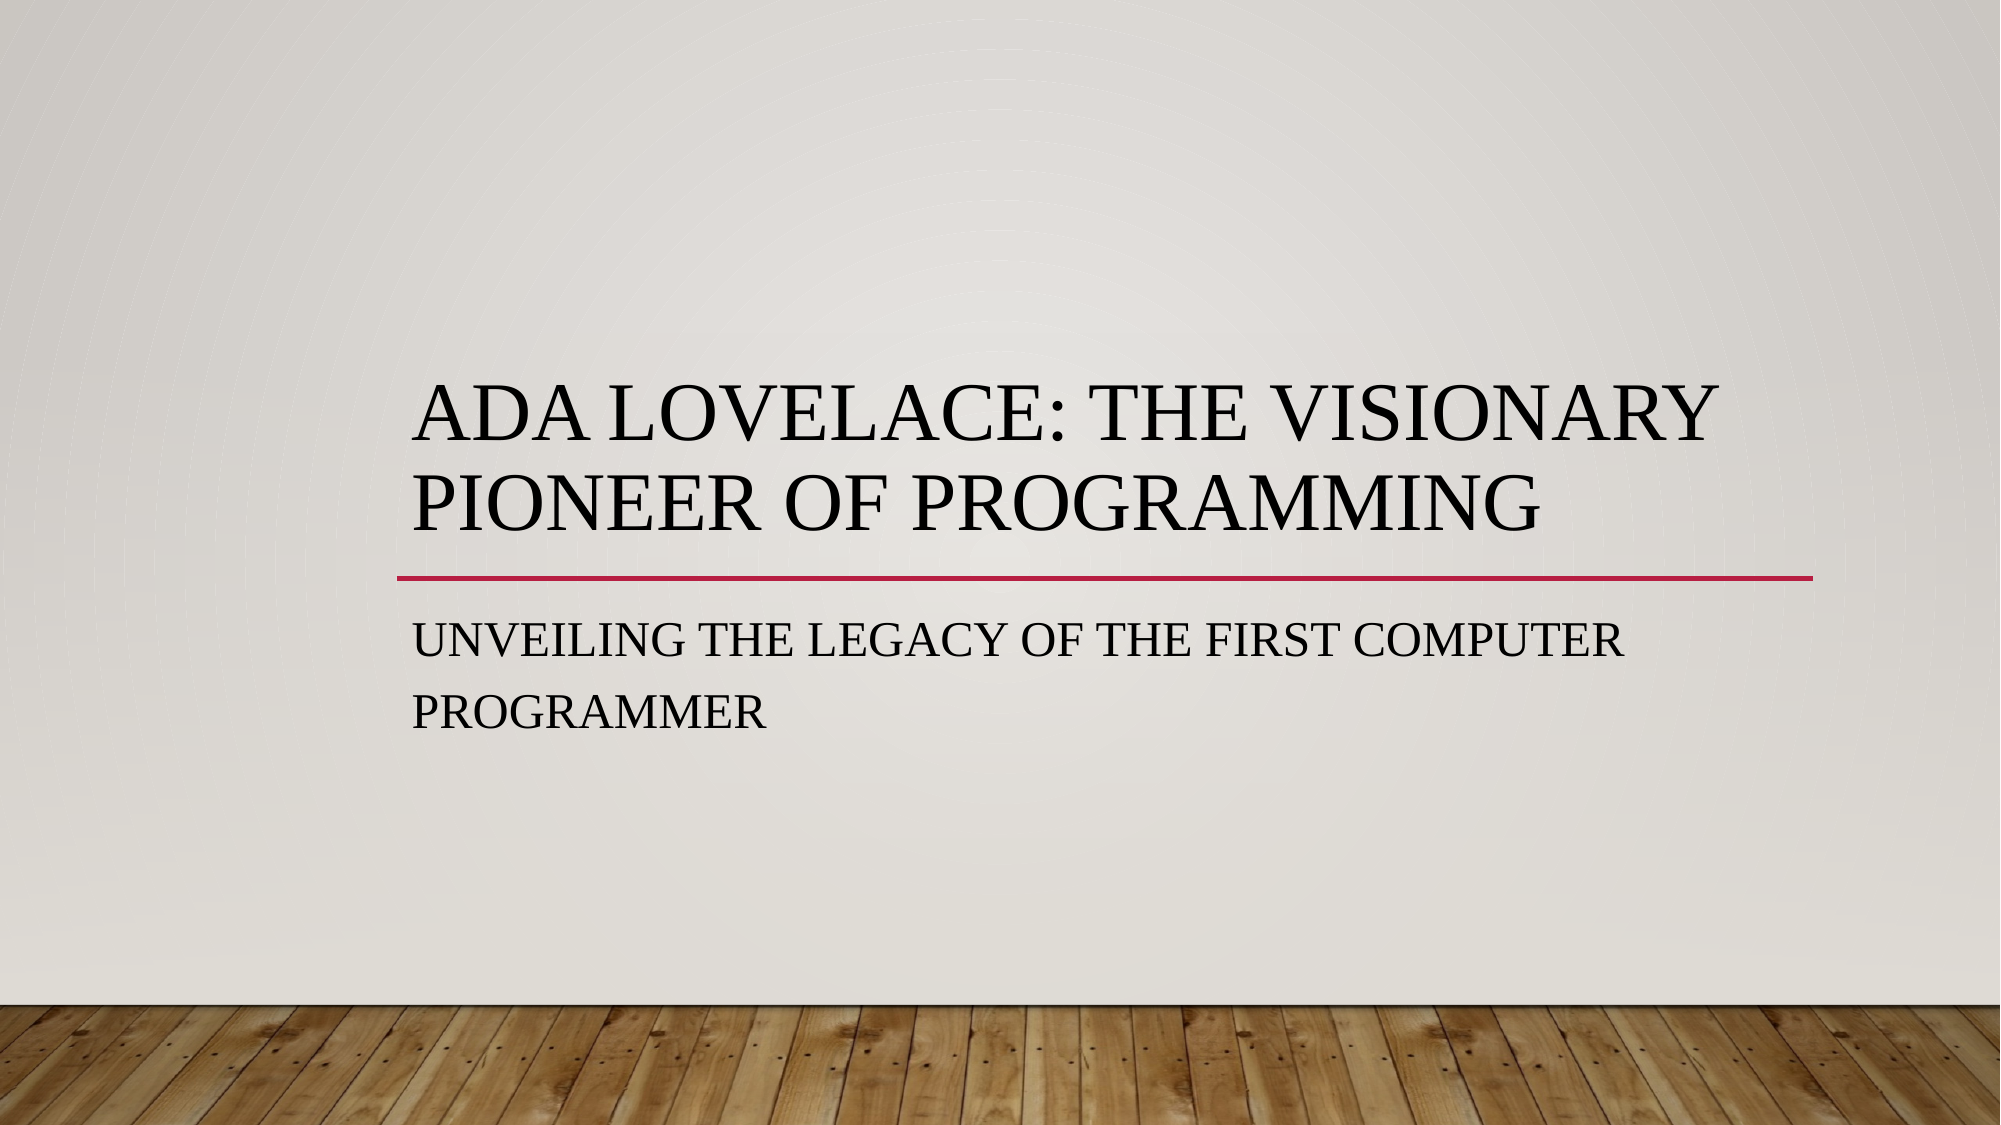

# Ada Lovelace: The Visionary Pioneer of Programming
Unveiling the Legacy of the First Computer Programmer